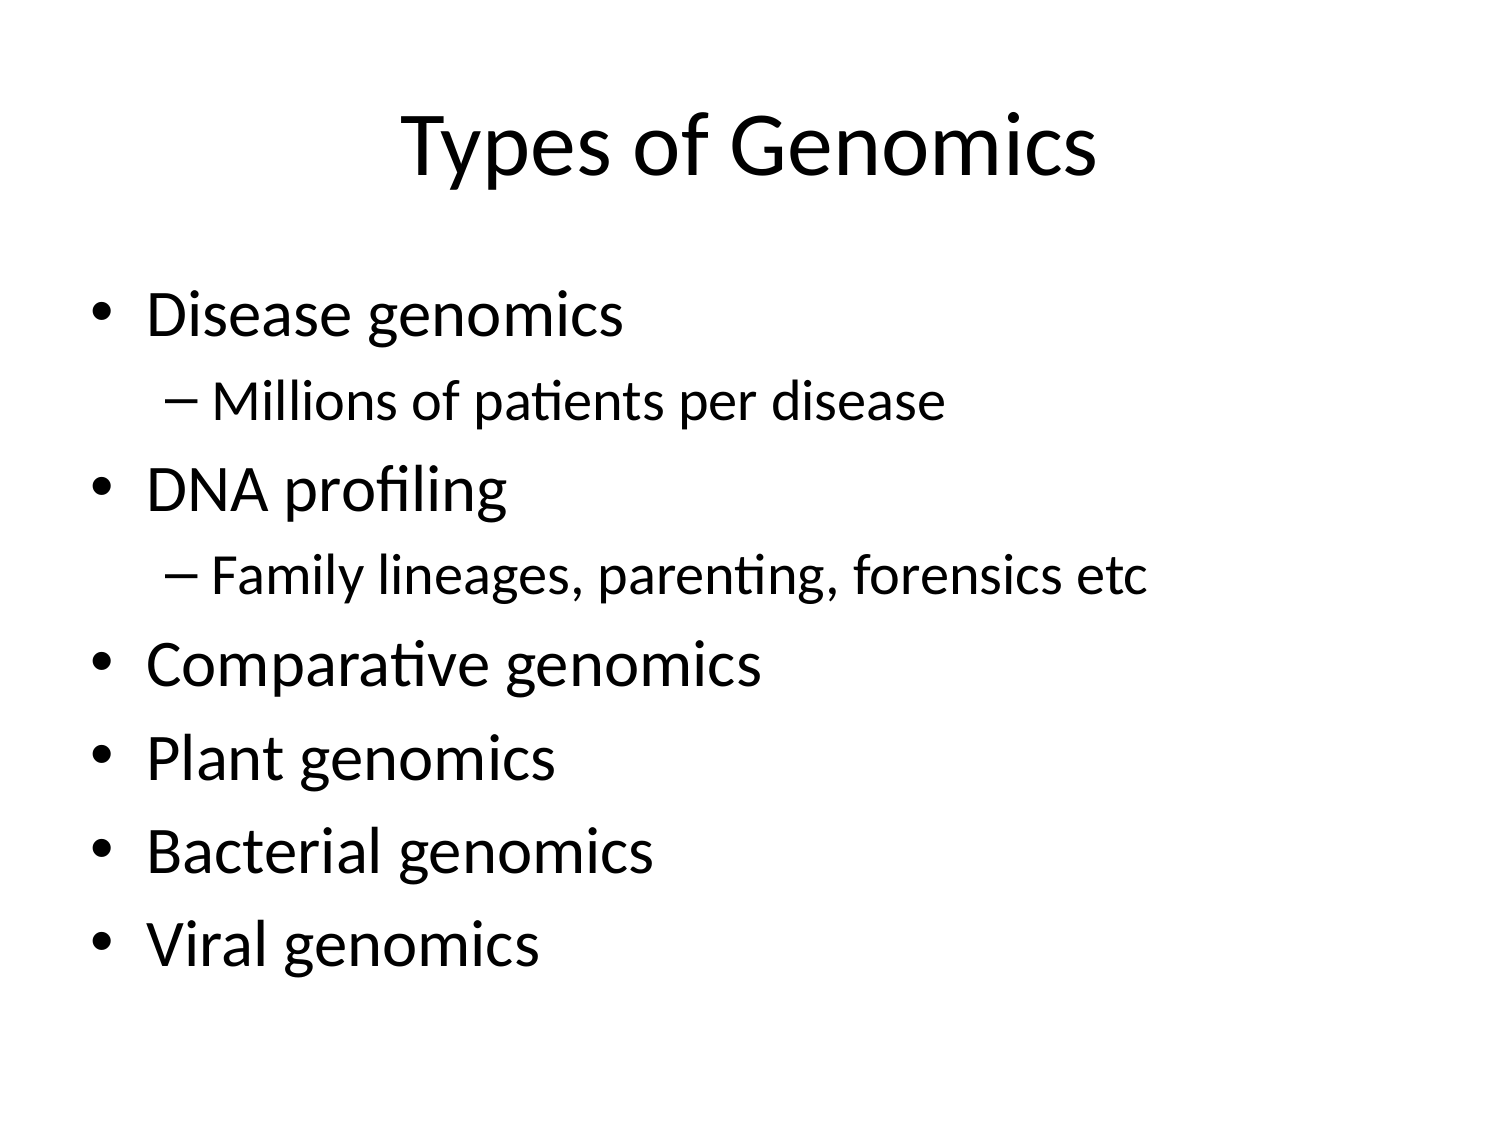

# Types of Genomics
Disease genomics
Millions of patients per disease
DNA profiling
Family lineages, parenting, forensics etc
Comparative genomics
Plant genomics
Bacterial genomics
Viral genomics